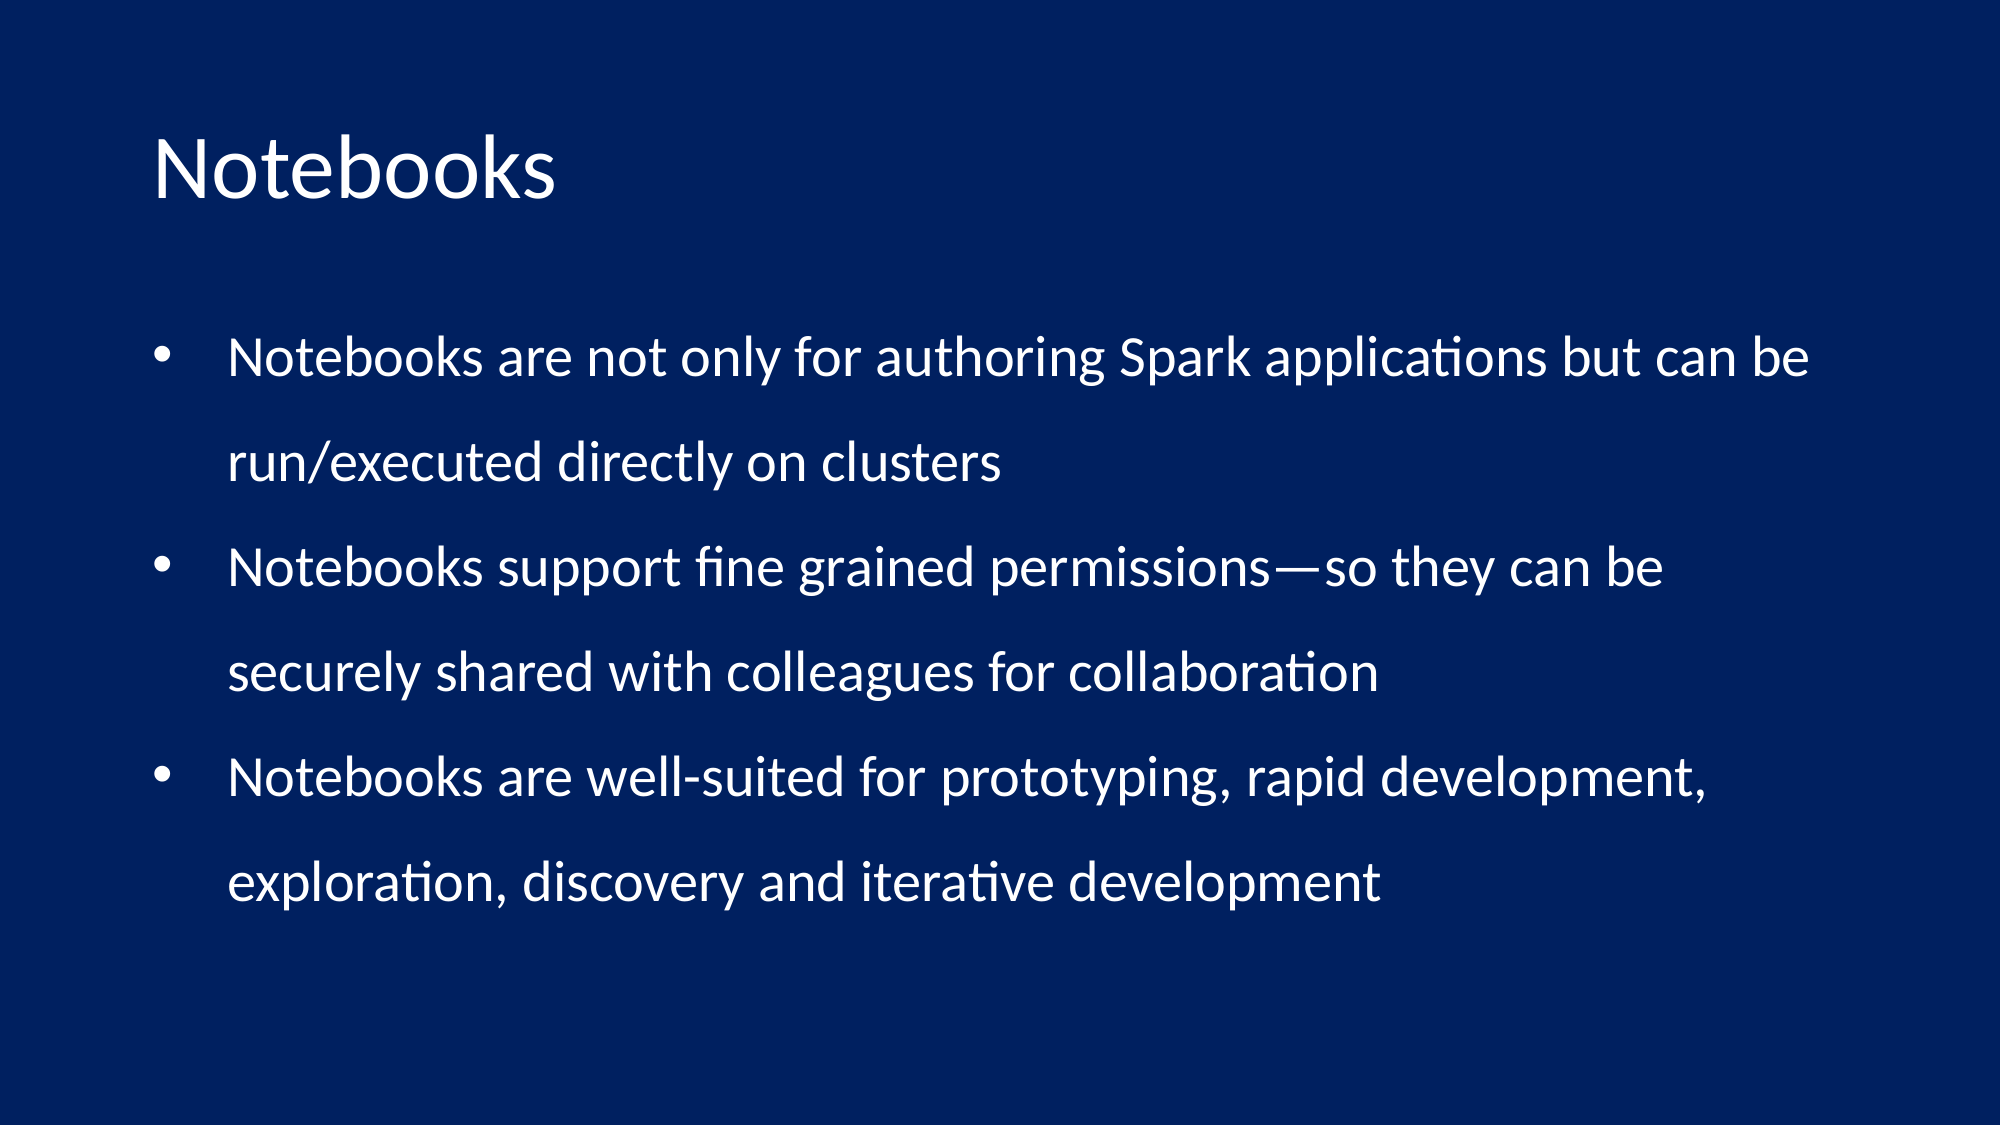

# Notebooks
Notebooks are not only for authoring Spark applications but can be run/executed directly on clusters
Notebooks support fine grained permissions—so they can be securely shared with colleagues for collaboration
Notebooks are well-suited for prototyping, rapid development, exploration, discovery and iterative development